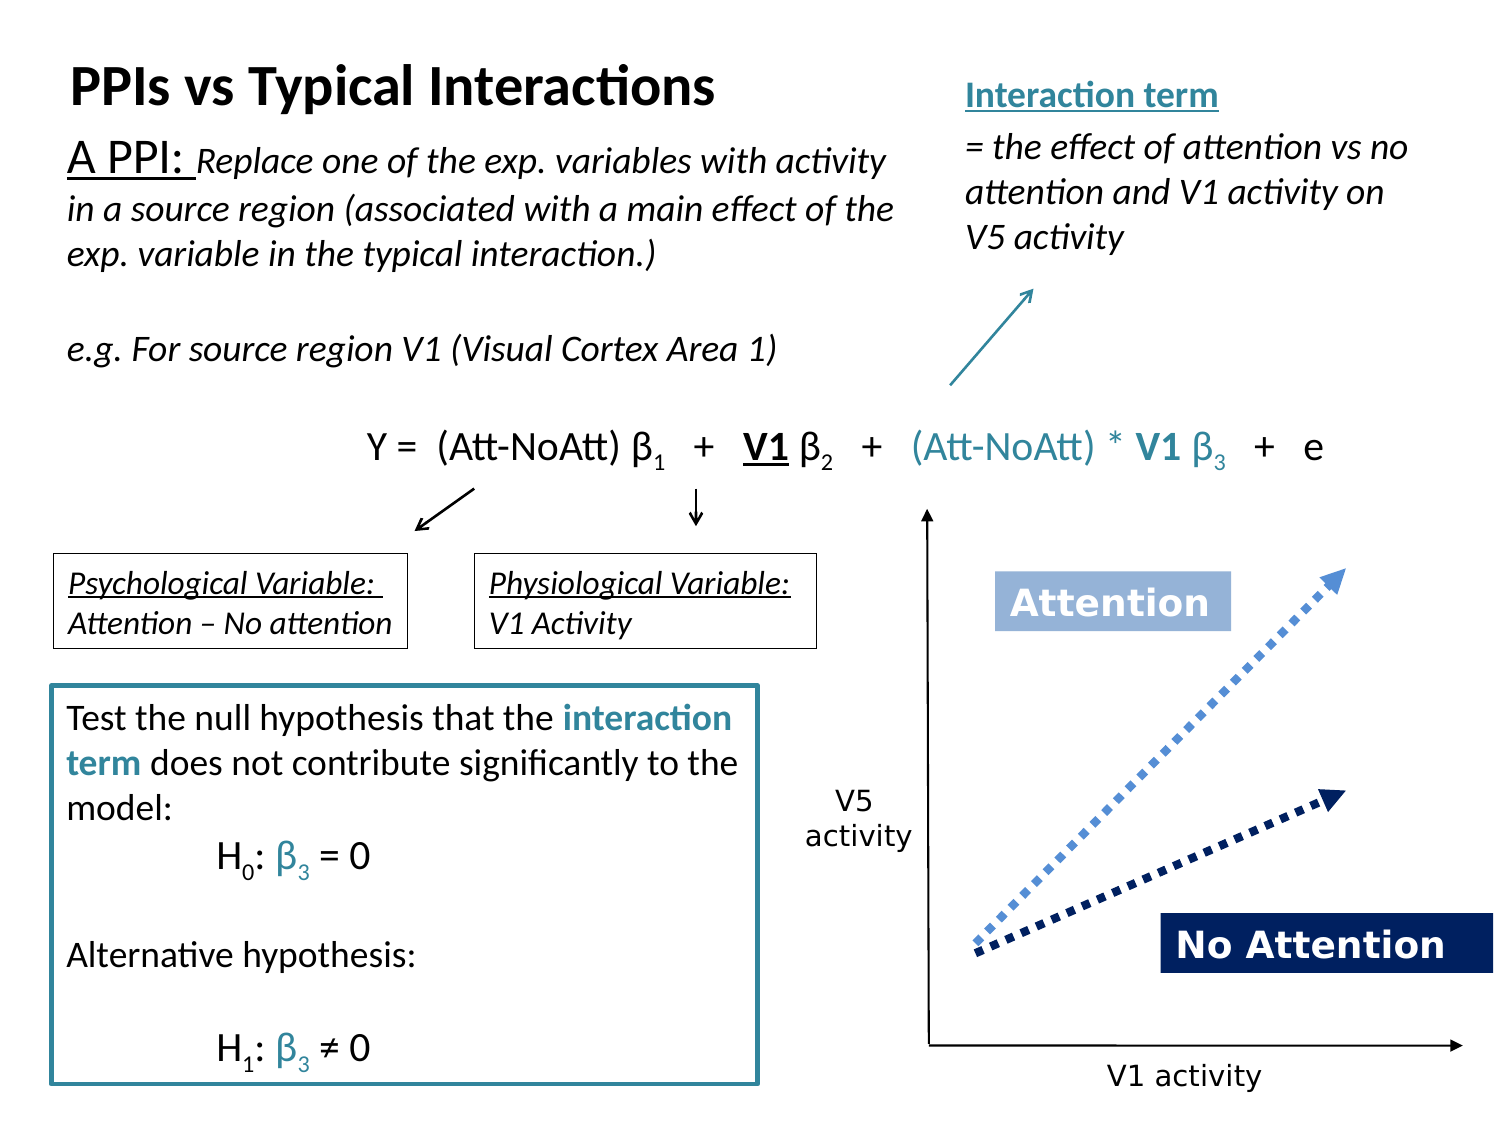

# PPIs vs Typical Interactions

A PPI: Replace one of the exp. variables with activity
in a source region (associated with a main effect of the
exp. variable in the typical interaction.)

e.g. For source region V1 (Visual Cortex Area 1)

		Y =  (Att-NoAtt) β1   +   V1 β2   +   (Att-NoAtt) * V1 β3   +   e

Interaction term
= the effect of attention vs no attention and V1 activity on V5 activity

Psychological Variable:
Attention – No attention
Physiological Variable:
V1 Activity

Attention
Test the null hypothesis that the interaction term does not contribute significantly to the model:
	H0: β3 = 0

Alternative hypothesis:

	H1: β3 ≠ 0
	        V5
activity

No Attention

	        V1 activity